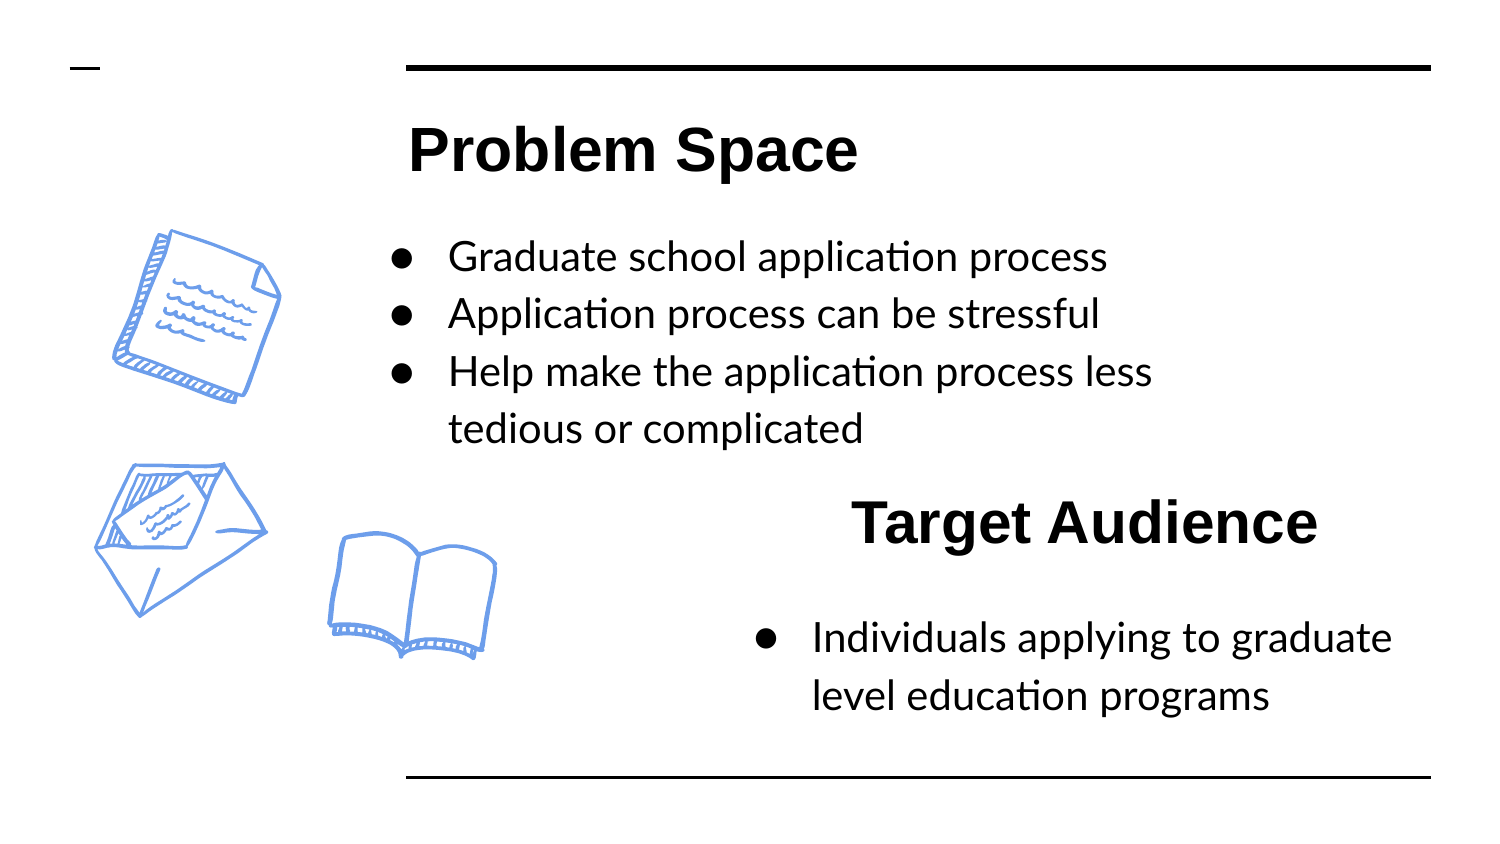

# Problem Space
Graduate school application process
Application process can be stressful
Help make the application process less tedious or complicated

Target Audience

Individuals applying to graduate level education programs